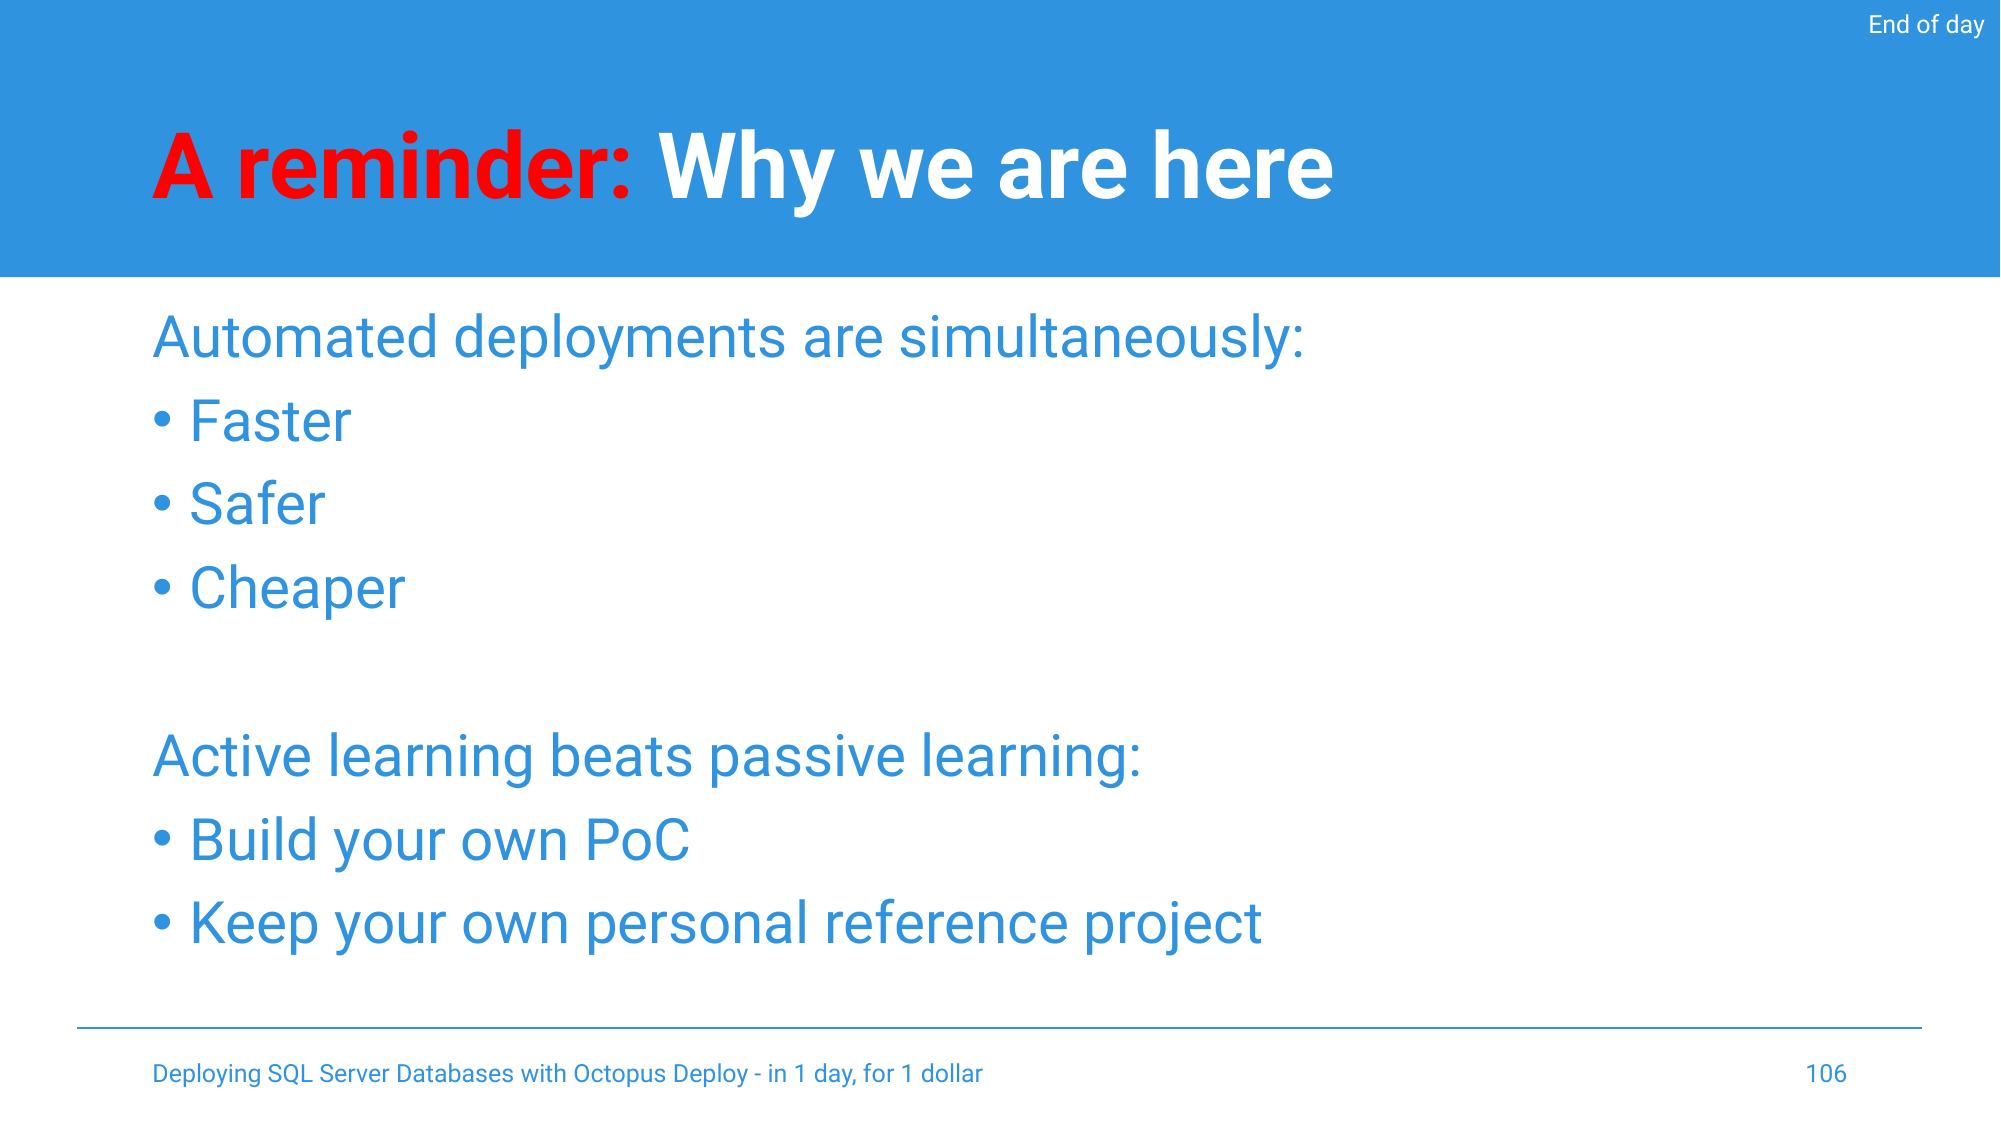

End of day
# A reminder: Why we are here
Automated deployments are simultaneously:
Faster
Safer
Cheaper

Active learning beats passive learning:
Build your own PoC
Keep your own personal reference project

Deploying SQL Server Databases with Octopus Deploy - in 1 day, for 1 dollar
106